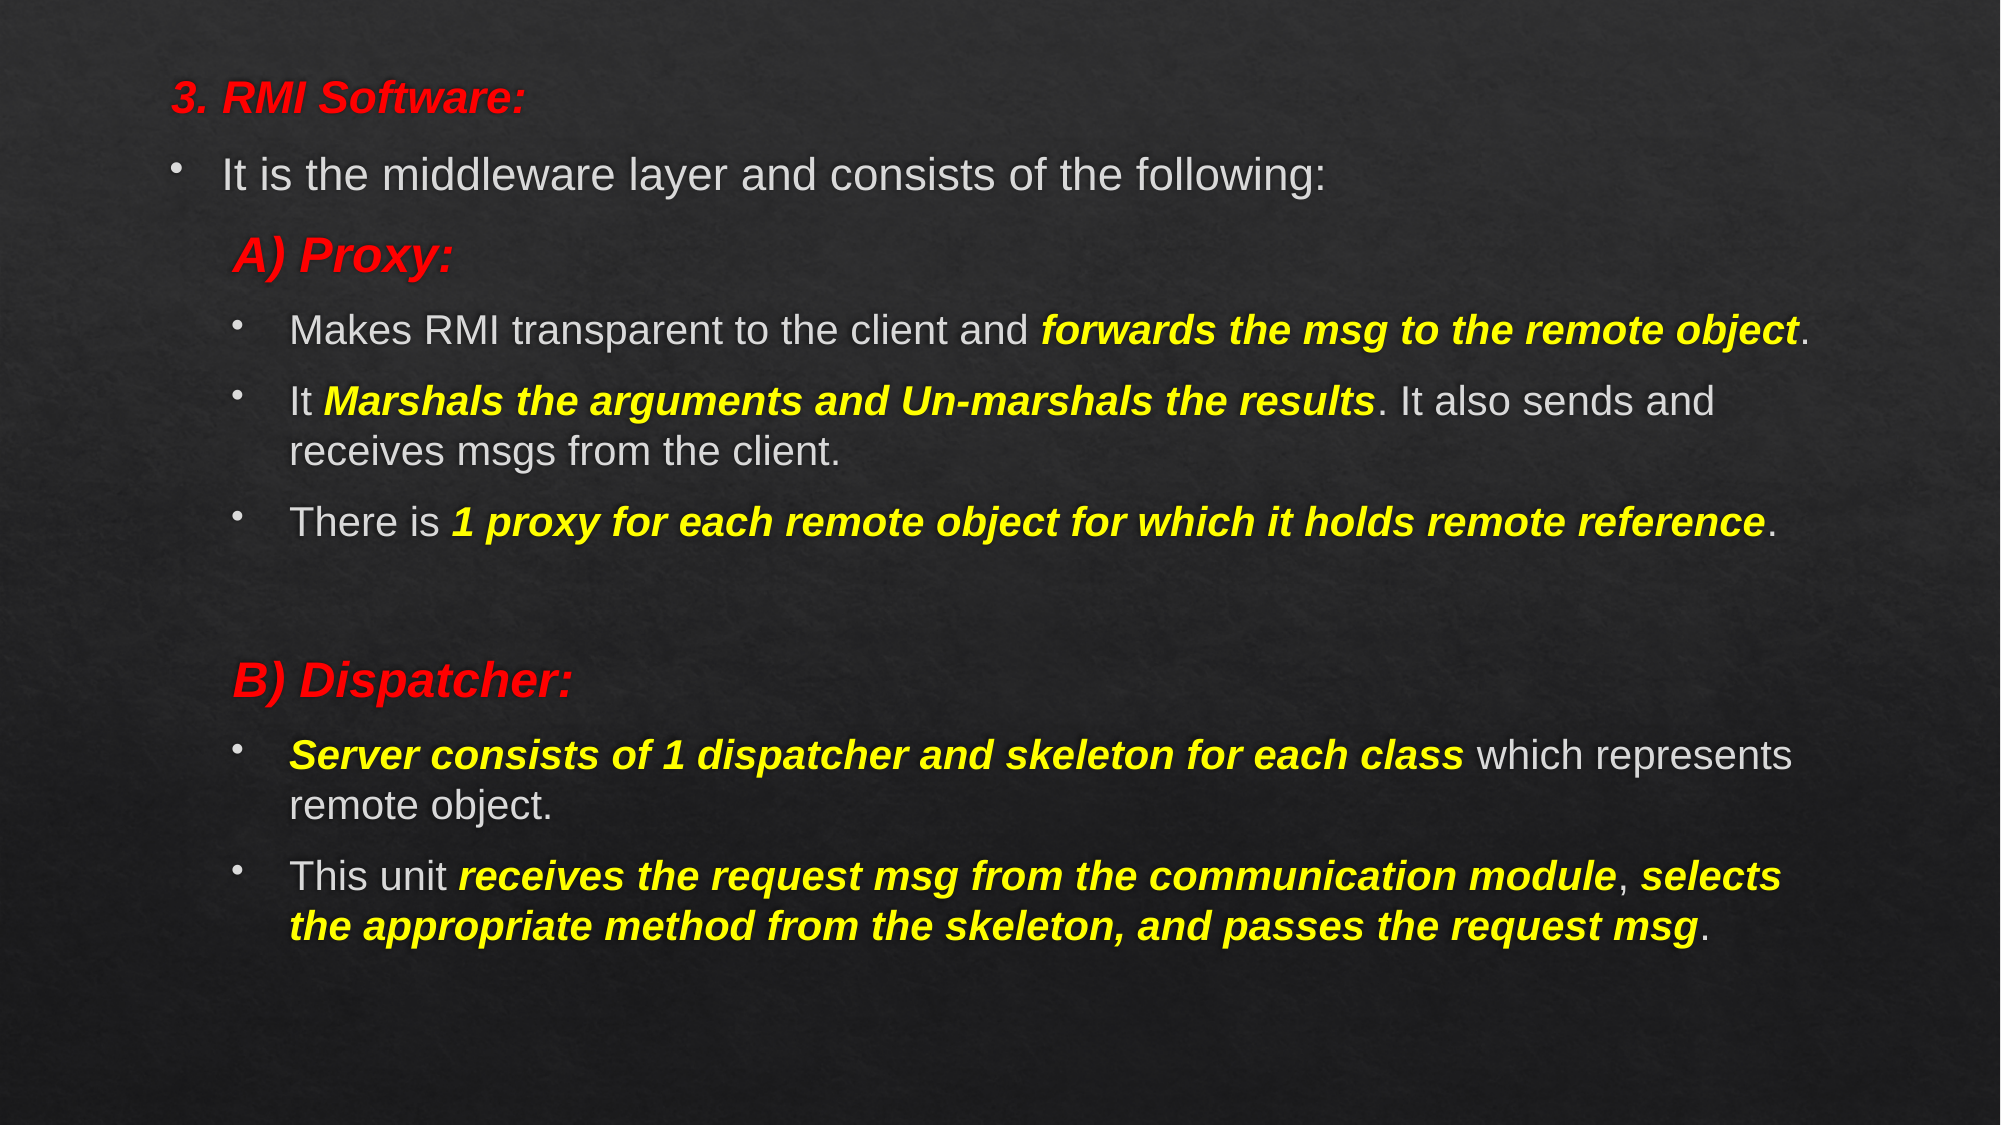

3. RMI Software:
It is the middleware layer and consists of the following:
A) Proxy:
Makes RMI transparent to the client and forwards the msg to the remote object.
It Marshals the arguments and Un-marshals the results. It also sends and receives msgs from the client.
There is 1 proxy for each remote object for which it holds remote reference.

B) Dispatcher:
Server consists of 1 dispatcher and skeleton for each class which represents remote object.
This unit receives the request msg from the communication module, selects the appropriate method from the skeleton, and passes the request msg.